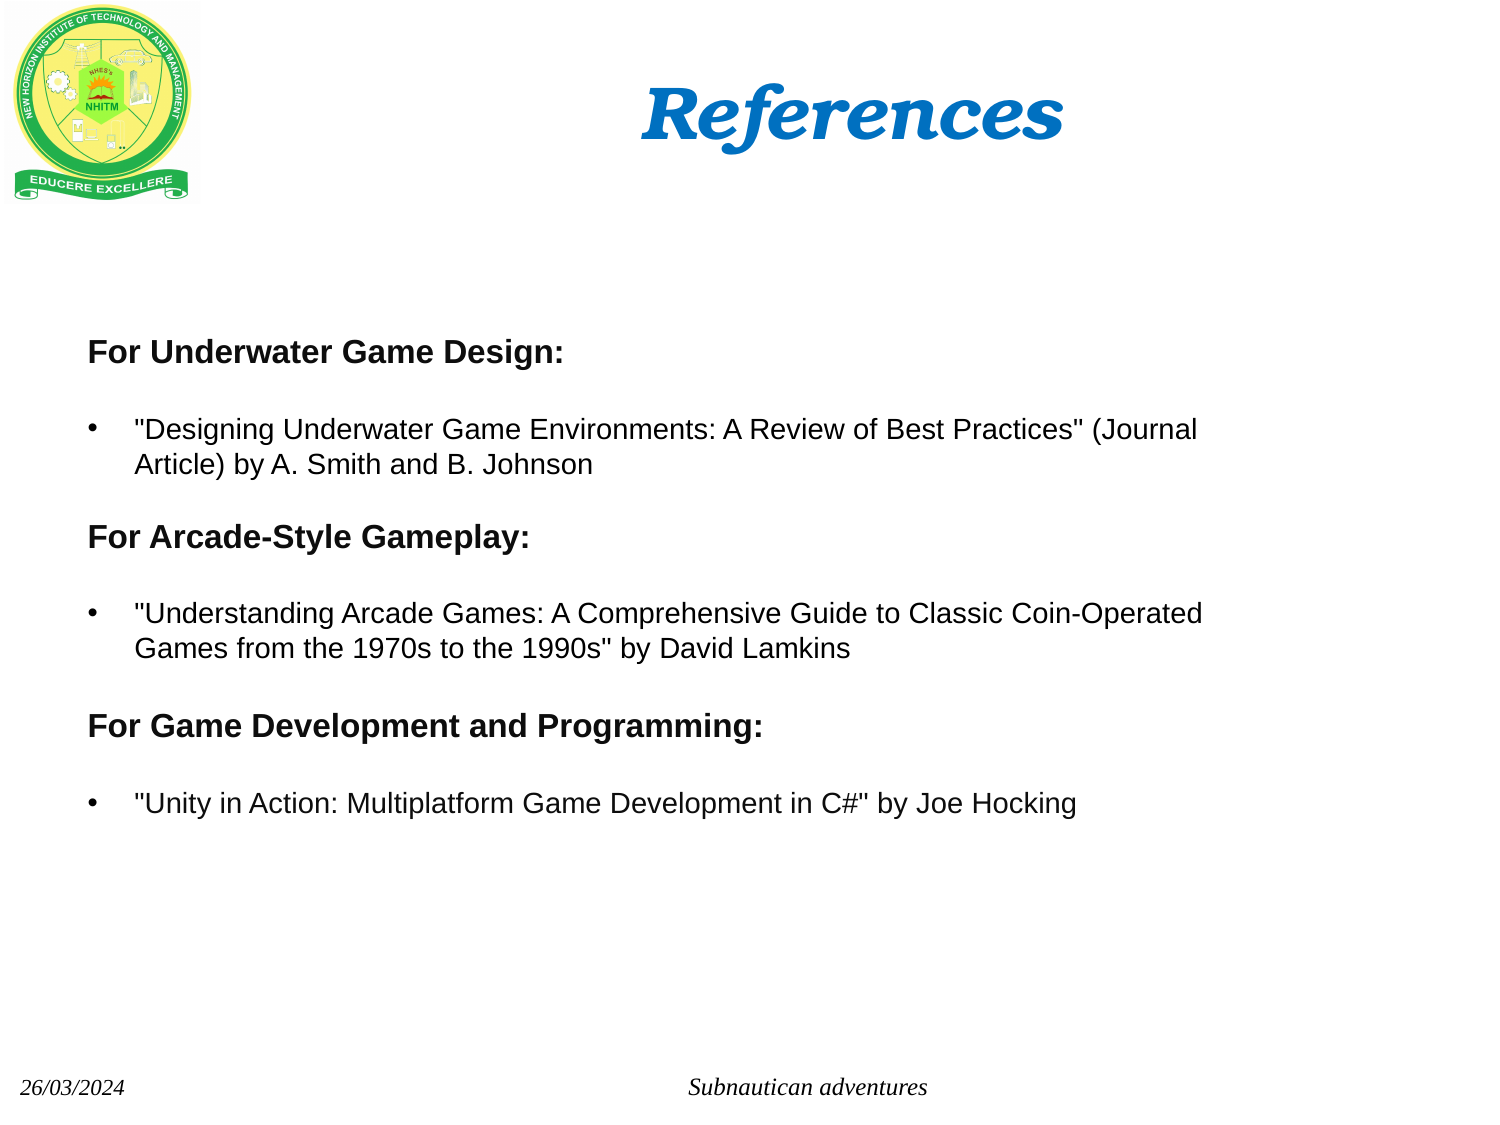

References
For Underwater Game Design:

"Designing Underwater Game Environments: A Review of Best Practices" (Journal Article) by A. Smith and B. Johnson

For Arcade-Style Gameplay:

"Understanding Arcade Games: A Comprehensive Guide to Classic Coin-Operated Games from the 1970s to the 1990s" by David Lamkins

For Game Development and Programming:

"Unity in Action: Multiplatform Game Development in C#" by Joe Hocking
Subnautican adventures
26/03/2024